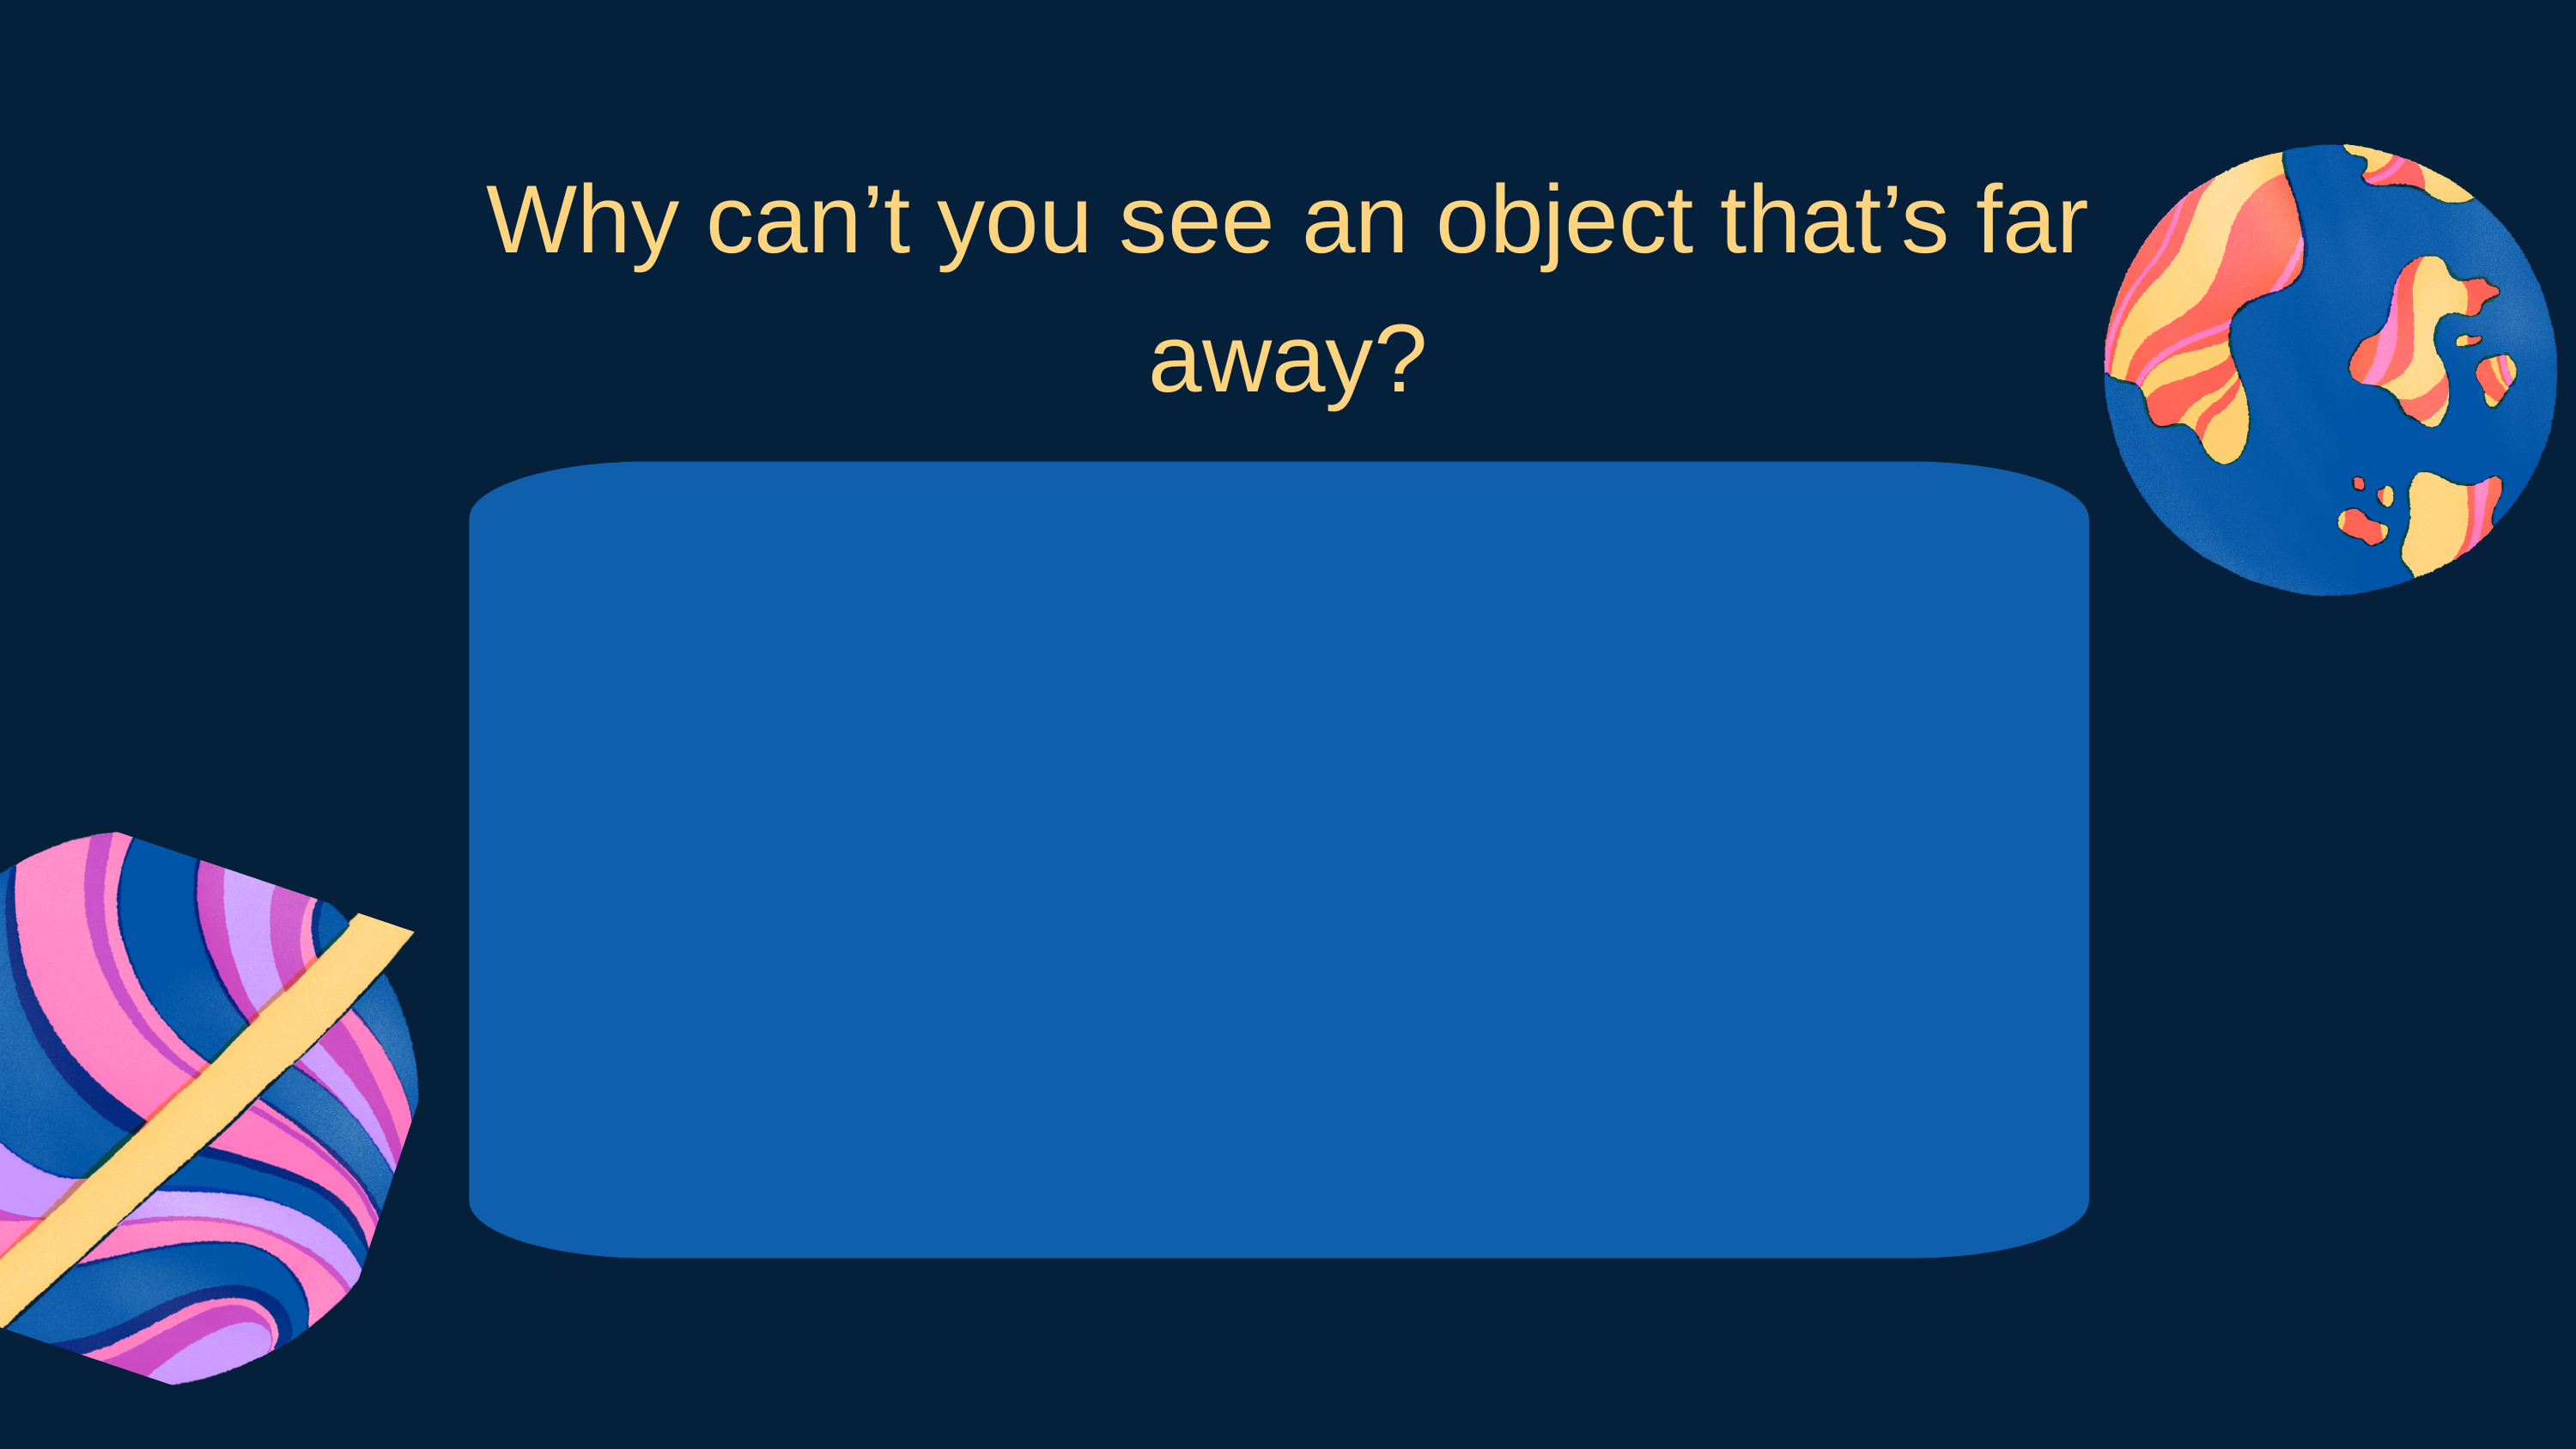

Why can’t you see an object that’s far away?